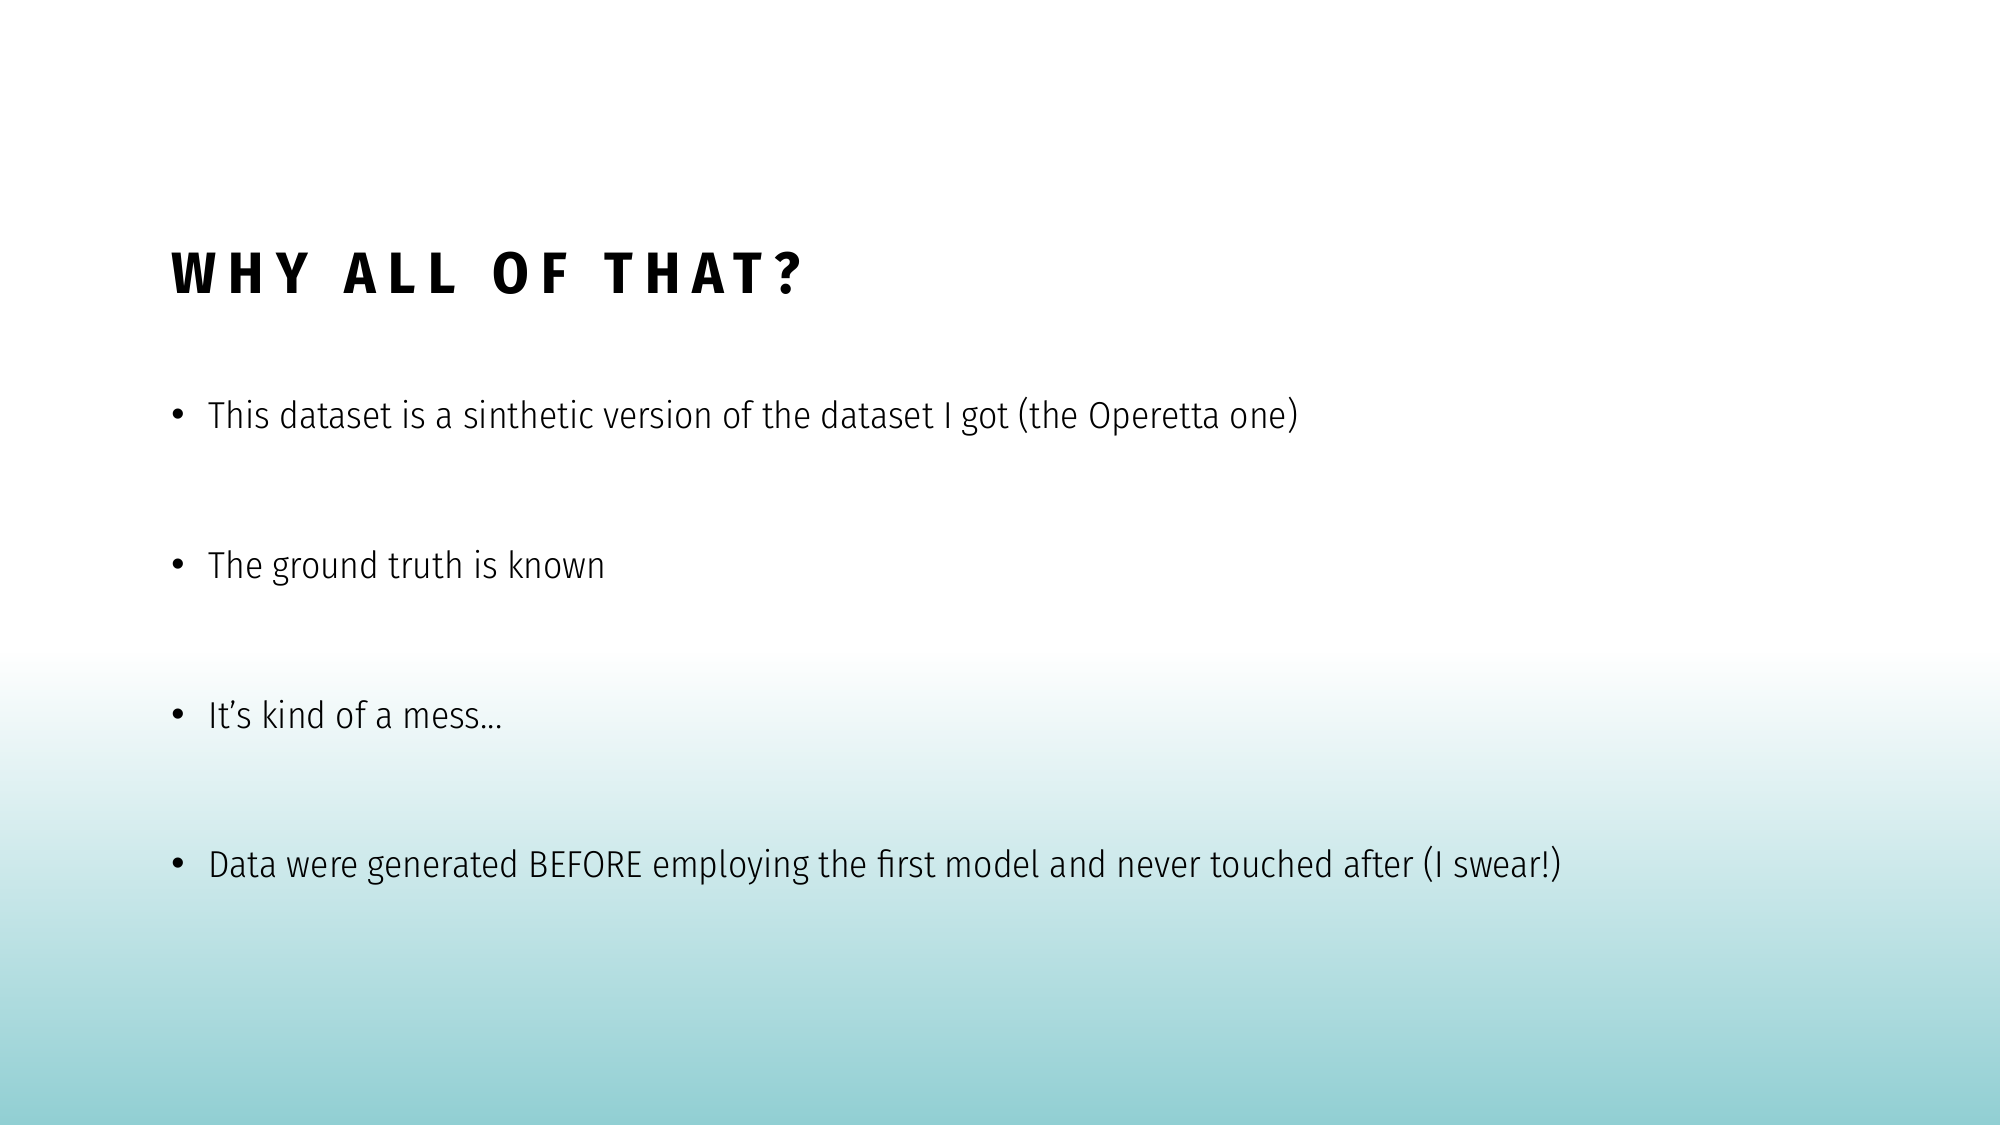

# WHY all of that?
This dataset is a sinthetic version of the dataset I got (the Operetta one)

The ground truth is known

It’s kind of a mess...

Data were generated BEFORE employing the first model and never touched after (I swear!)